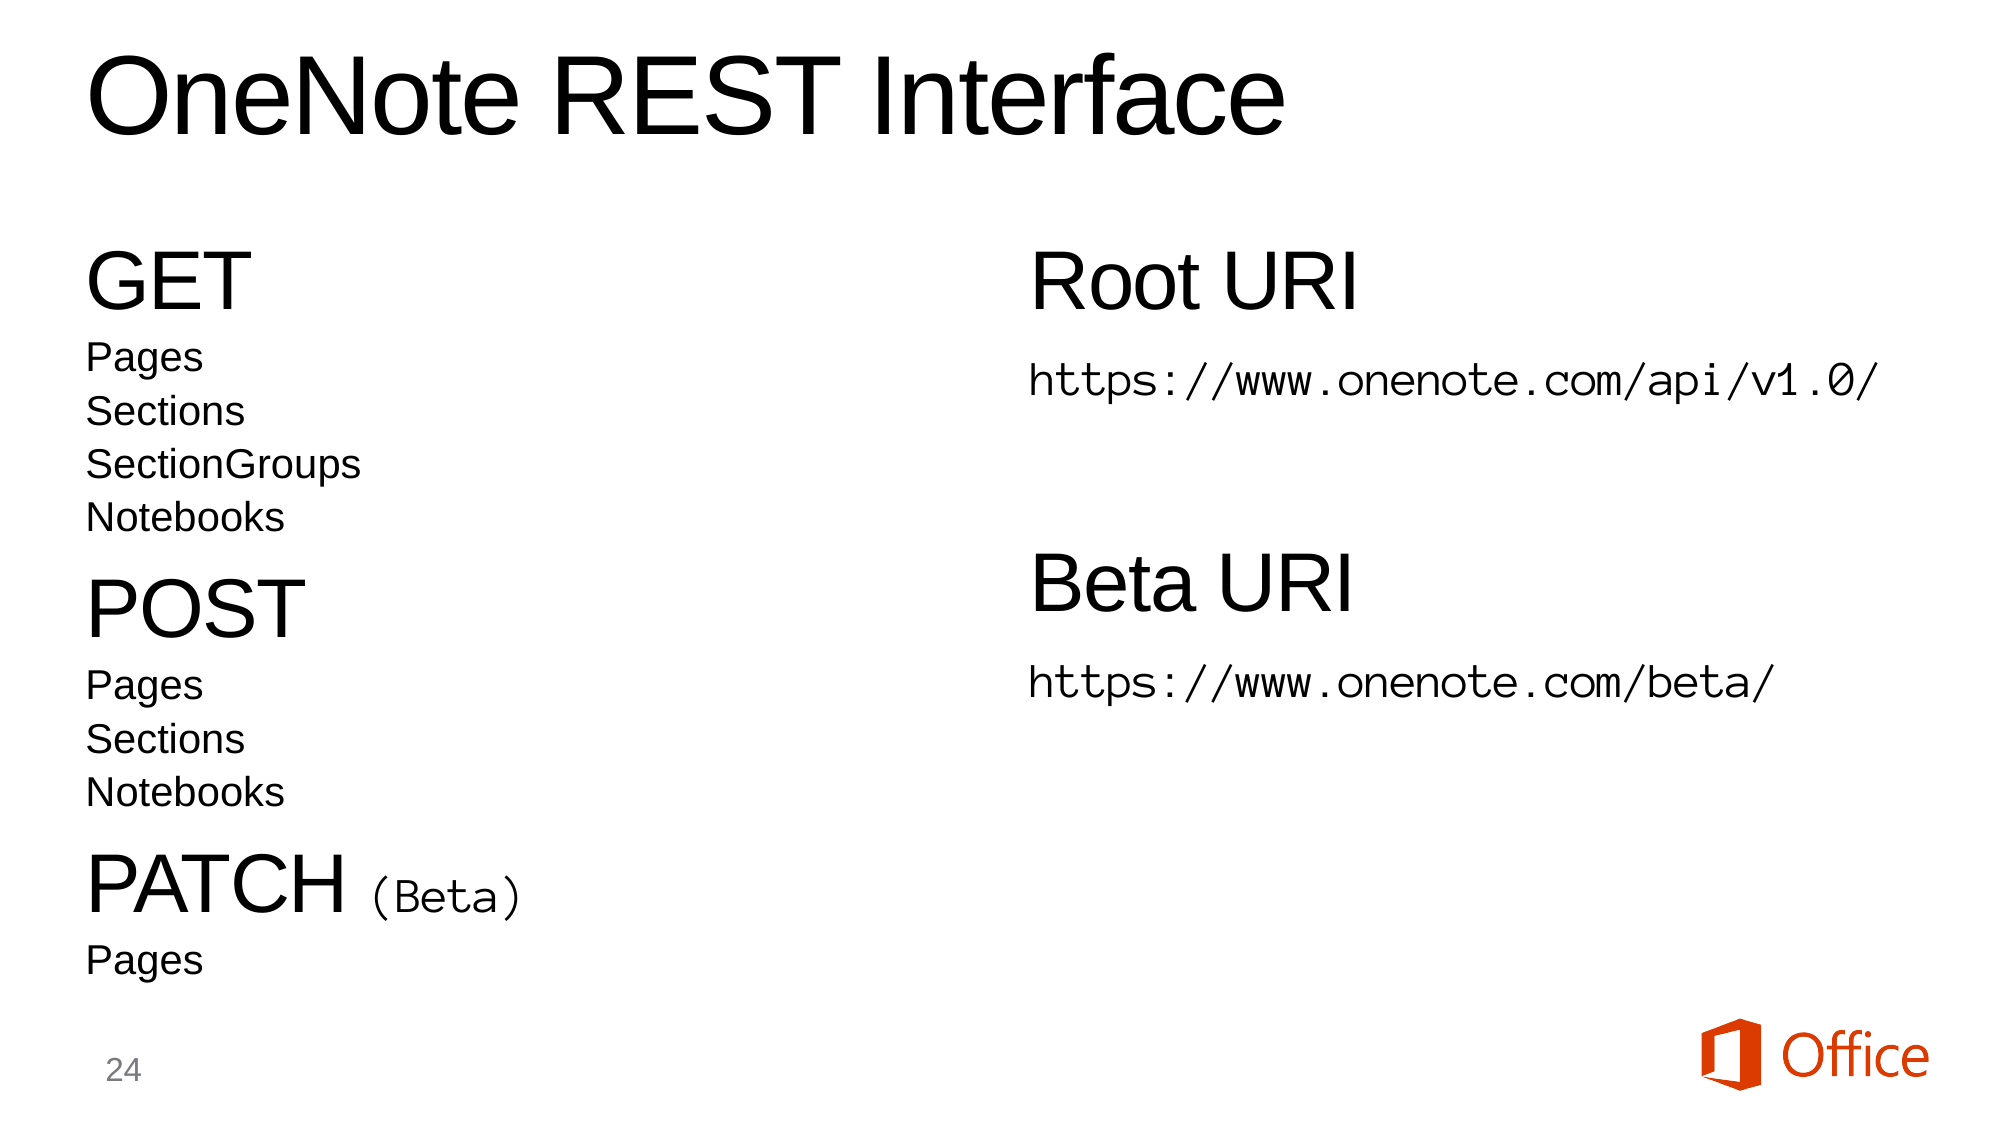

# OneNote REST Interface
GET
Pages
Sections
SectionGroups
Notebooks
POST
Pages
Sections
Notebooks
PATCH (Beta)
Pages
Root URI
https://www.onenote.com/api/v1.0/
Beta URI
https://www.onenote.com/beta/
24